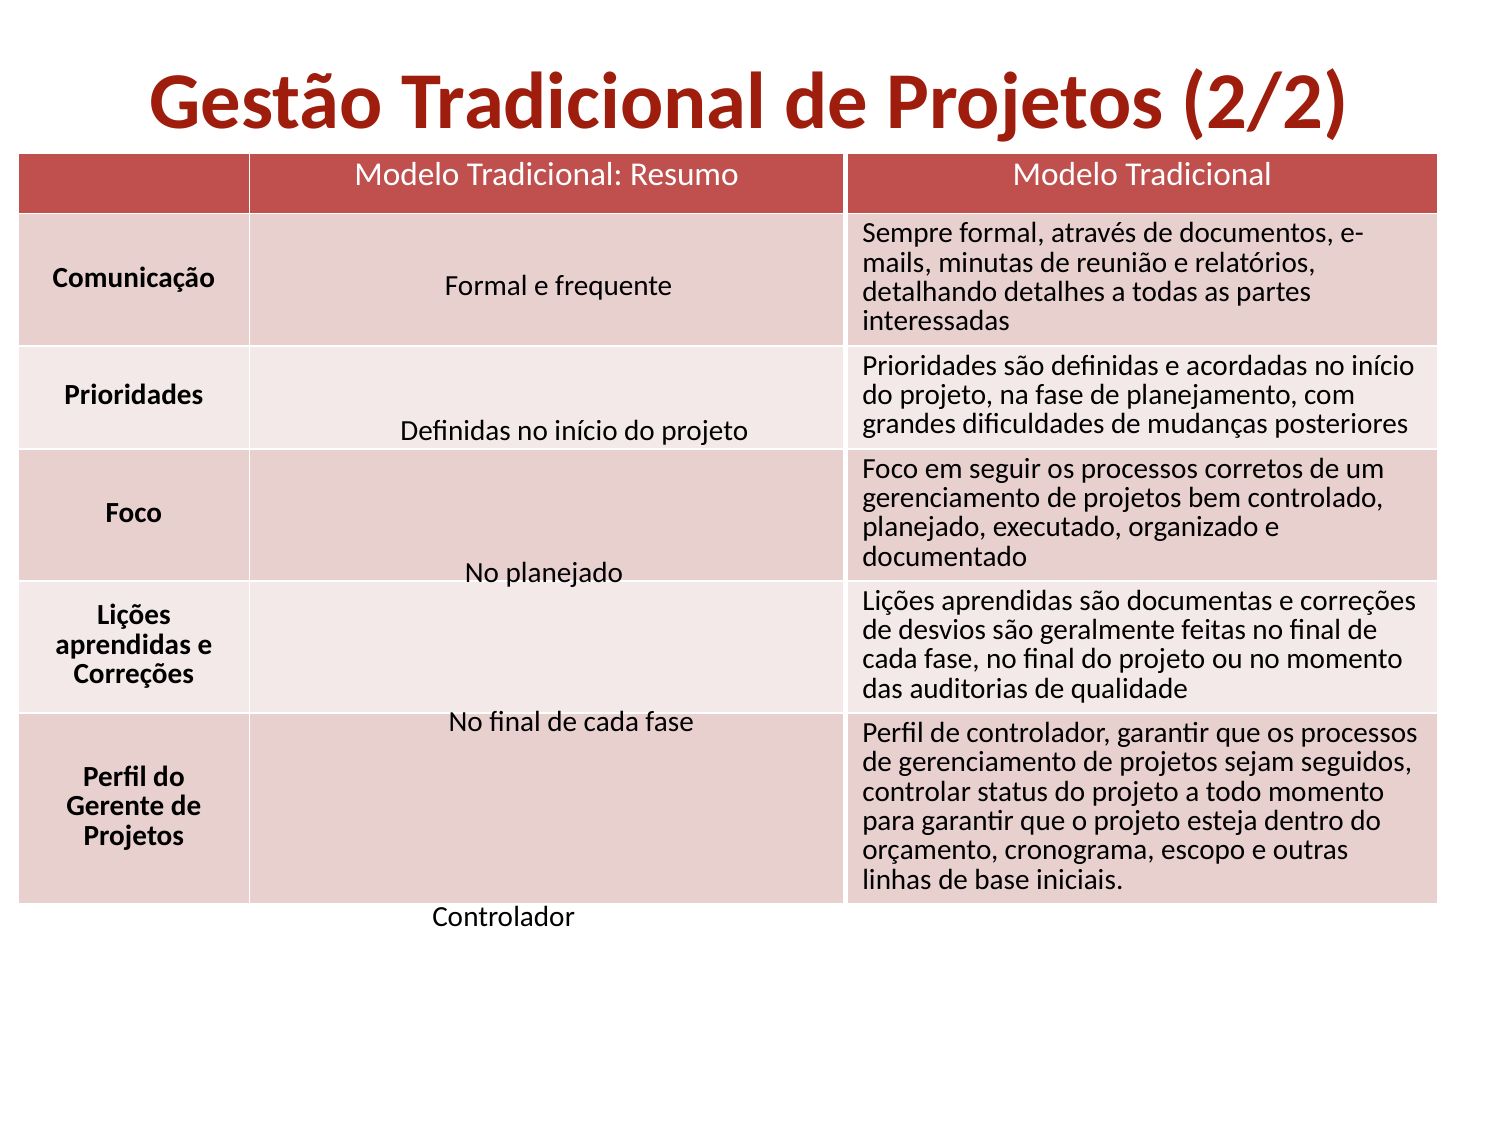

# Gestão Tradicional de Projetos (2/2)
|  | Modelo Tradicional: Resumo |
| --- | --- |
| Comunicação |  |
| Prioridades |  |
| Foco |  |
| Lições aprendidas e Correções |  |
| Perfil do Gerente de Projetos |  |
| Modelo Tradicional |
| --- |
| Sempre formal, através de documentos, e-mails, minutas de reunião e relatórios, detalhando detalhes a todas as partes interessadas |
| Prioridades são definidas e acordadas no início do projeto, na fase de planejamento, com grandes dificuldades de mudanças posteriores |
| Foco em seguir os processos corretos de um gerenciamento de projetos bem controlado, planejado, executado, organizado e documentado |
| Lições aprendidas são documentas e correções de desvios são geralmente feitas no final de cada fase, no final do projeto ou no momento das auditorias de qualidade |
| Perfil de controlador, garantir que os processos de gerenciamento de projetos sejam seguidos, controlar status do projeto a todo momento para garantir que o projeto esteja dentro do orçamento, cronograma, escopo e outras linhas de base iniciais. |
Formal e frequente
Definidas no início do projeto
No planejado
No final de cada fase
Controlador